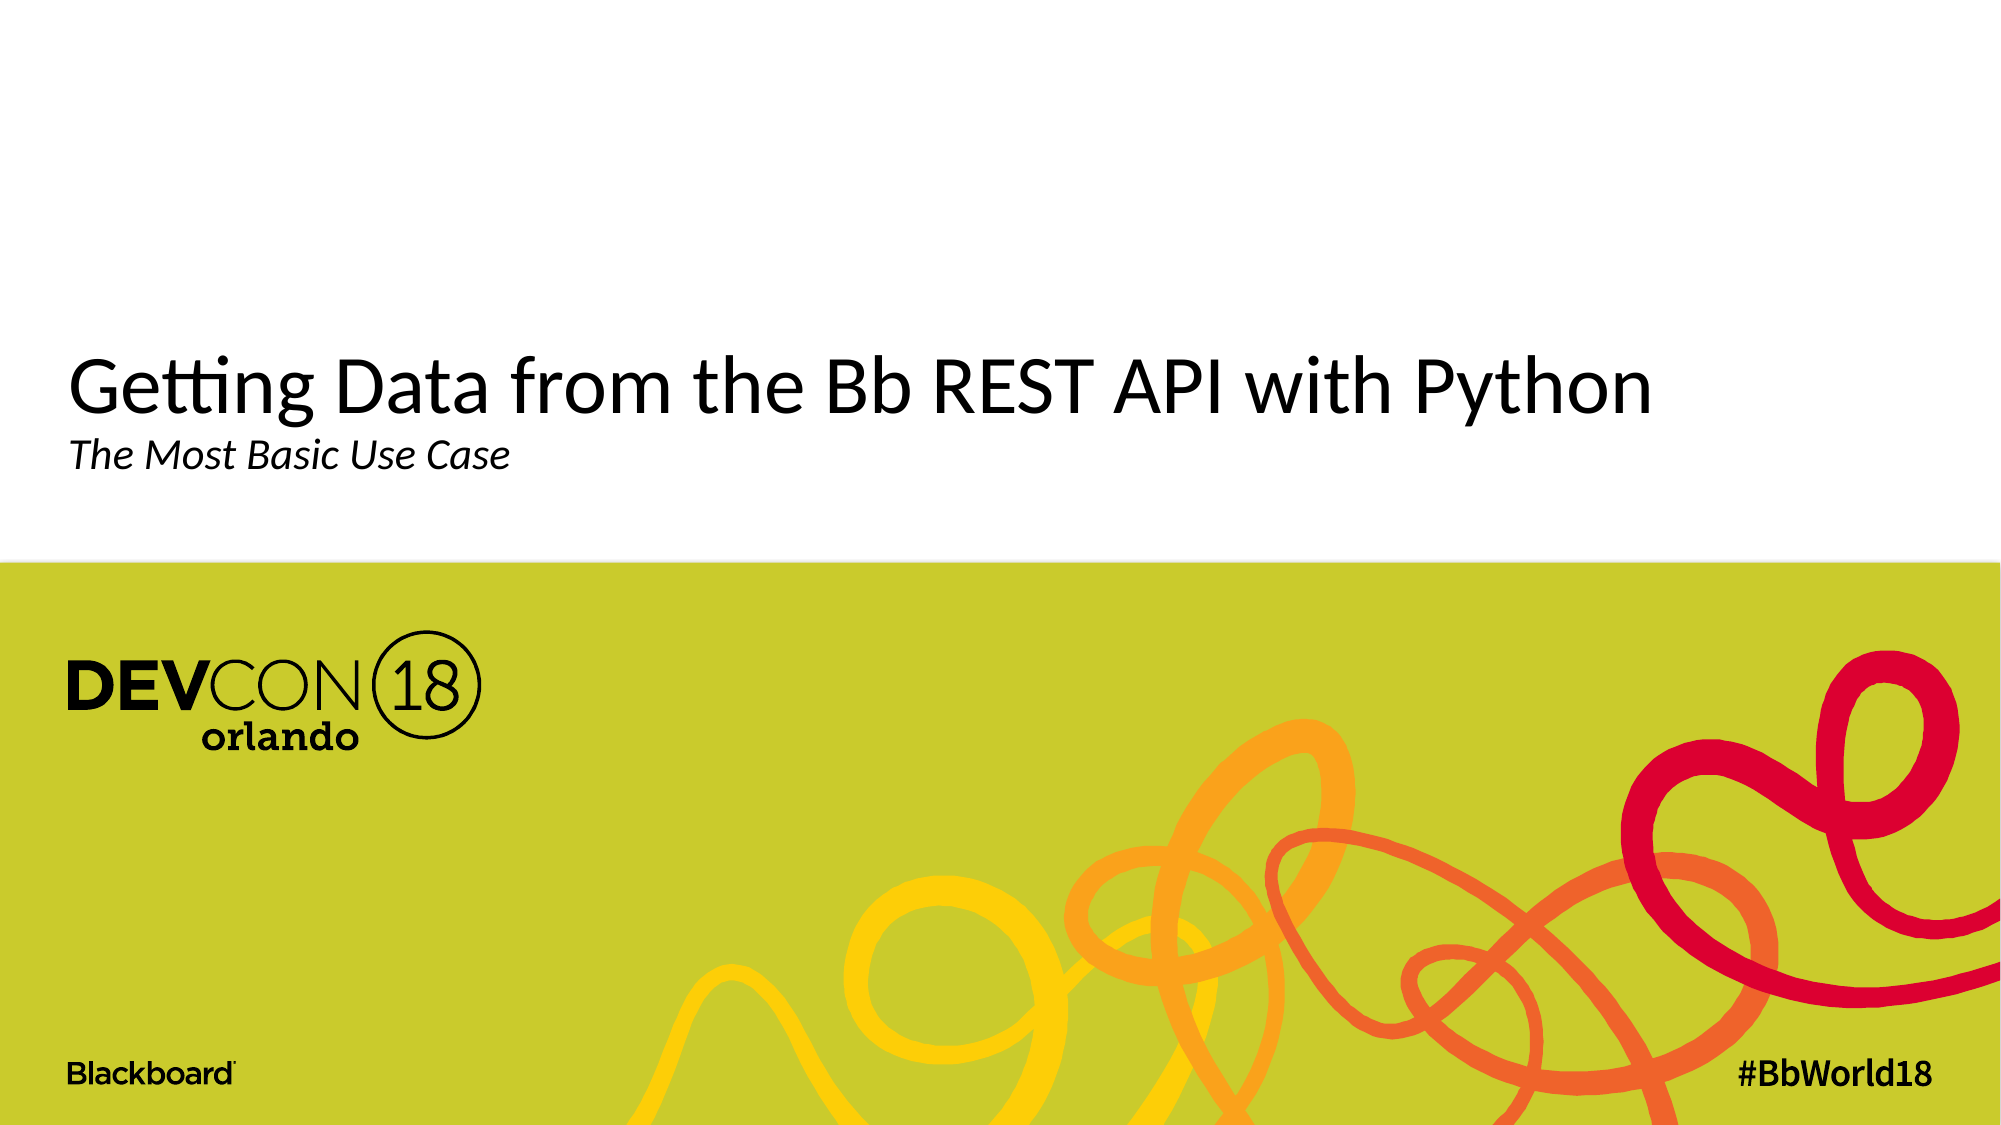

# Getting Data from the Bb REST API with Python The Most Basic Use Case